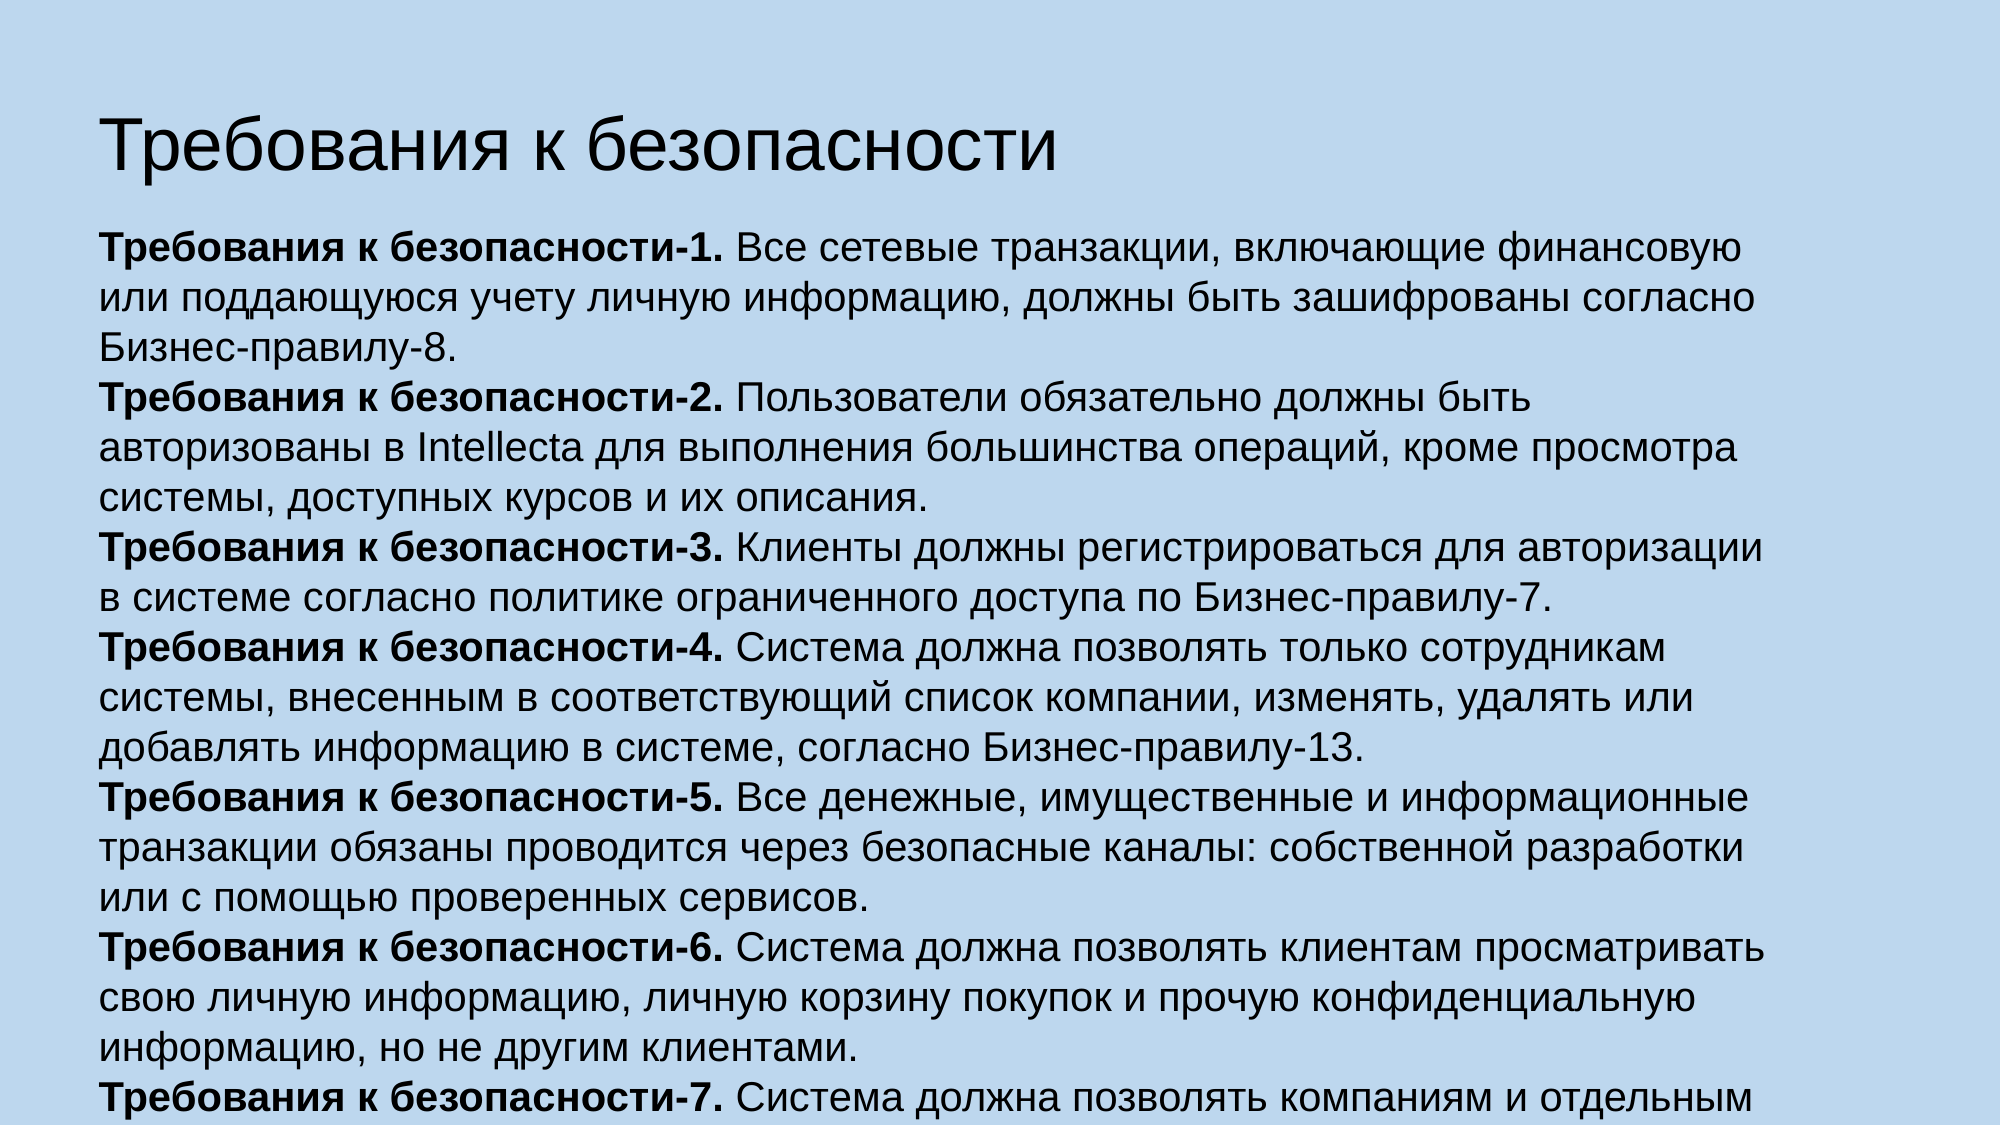

Требования к безопасности
Требования к безопасности-1. Все сетевые транзакции, включающие финансовую или поддающуюся учету личную информацию, должны быть зашифрованы согласно Бизнес-правилу-8.
Требования к безопасности-2. Пользователи обязательно должны быть авторизованы в Intellecta для выполнения большинства операций, кроме просмотра системы, доступных курсов и их описания.
Требования к безопасности-3. Клиенты должны регистрироваться для авторизации в системе согласно политике ограниченного доступа по Бизнес-правилу-7.
Требования к безопасности-4. Система должна позволять только сотрудникам системы, внесенным в соответствующий список компании, изменять, удалять или добавлять информацию в системе, согласно Бизнес-правилу-13.
Требования к безопасности-5. Все денежные, имущественные и информационные транзакции обязаны проводится через безопасные каналы: собственной разработки или с помощью проверенных сервисов.
Требования к безопасности-6. Система должна позволять клиентам просматривать свою личную информацию, личную корзину покупок и прочую конфиденциальную информацию, но не другим клиентами.
Требования к безопасности-7. Система должна позволять компаниям и отдельным преподавателям подавать заявку на изменение информации на странице их продуктов, согласно Бизнес-правилу-14.